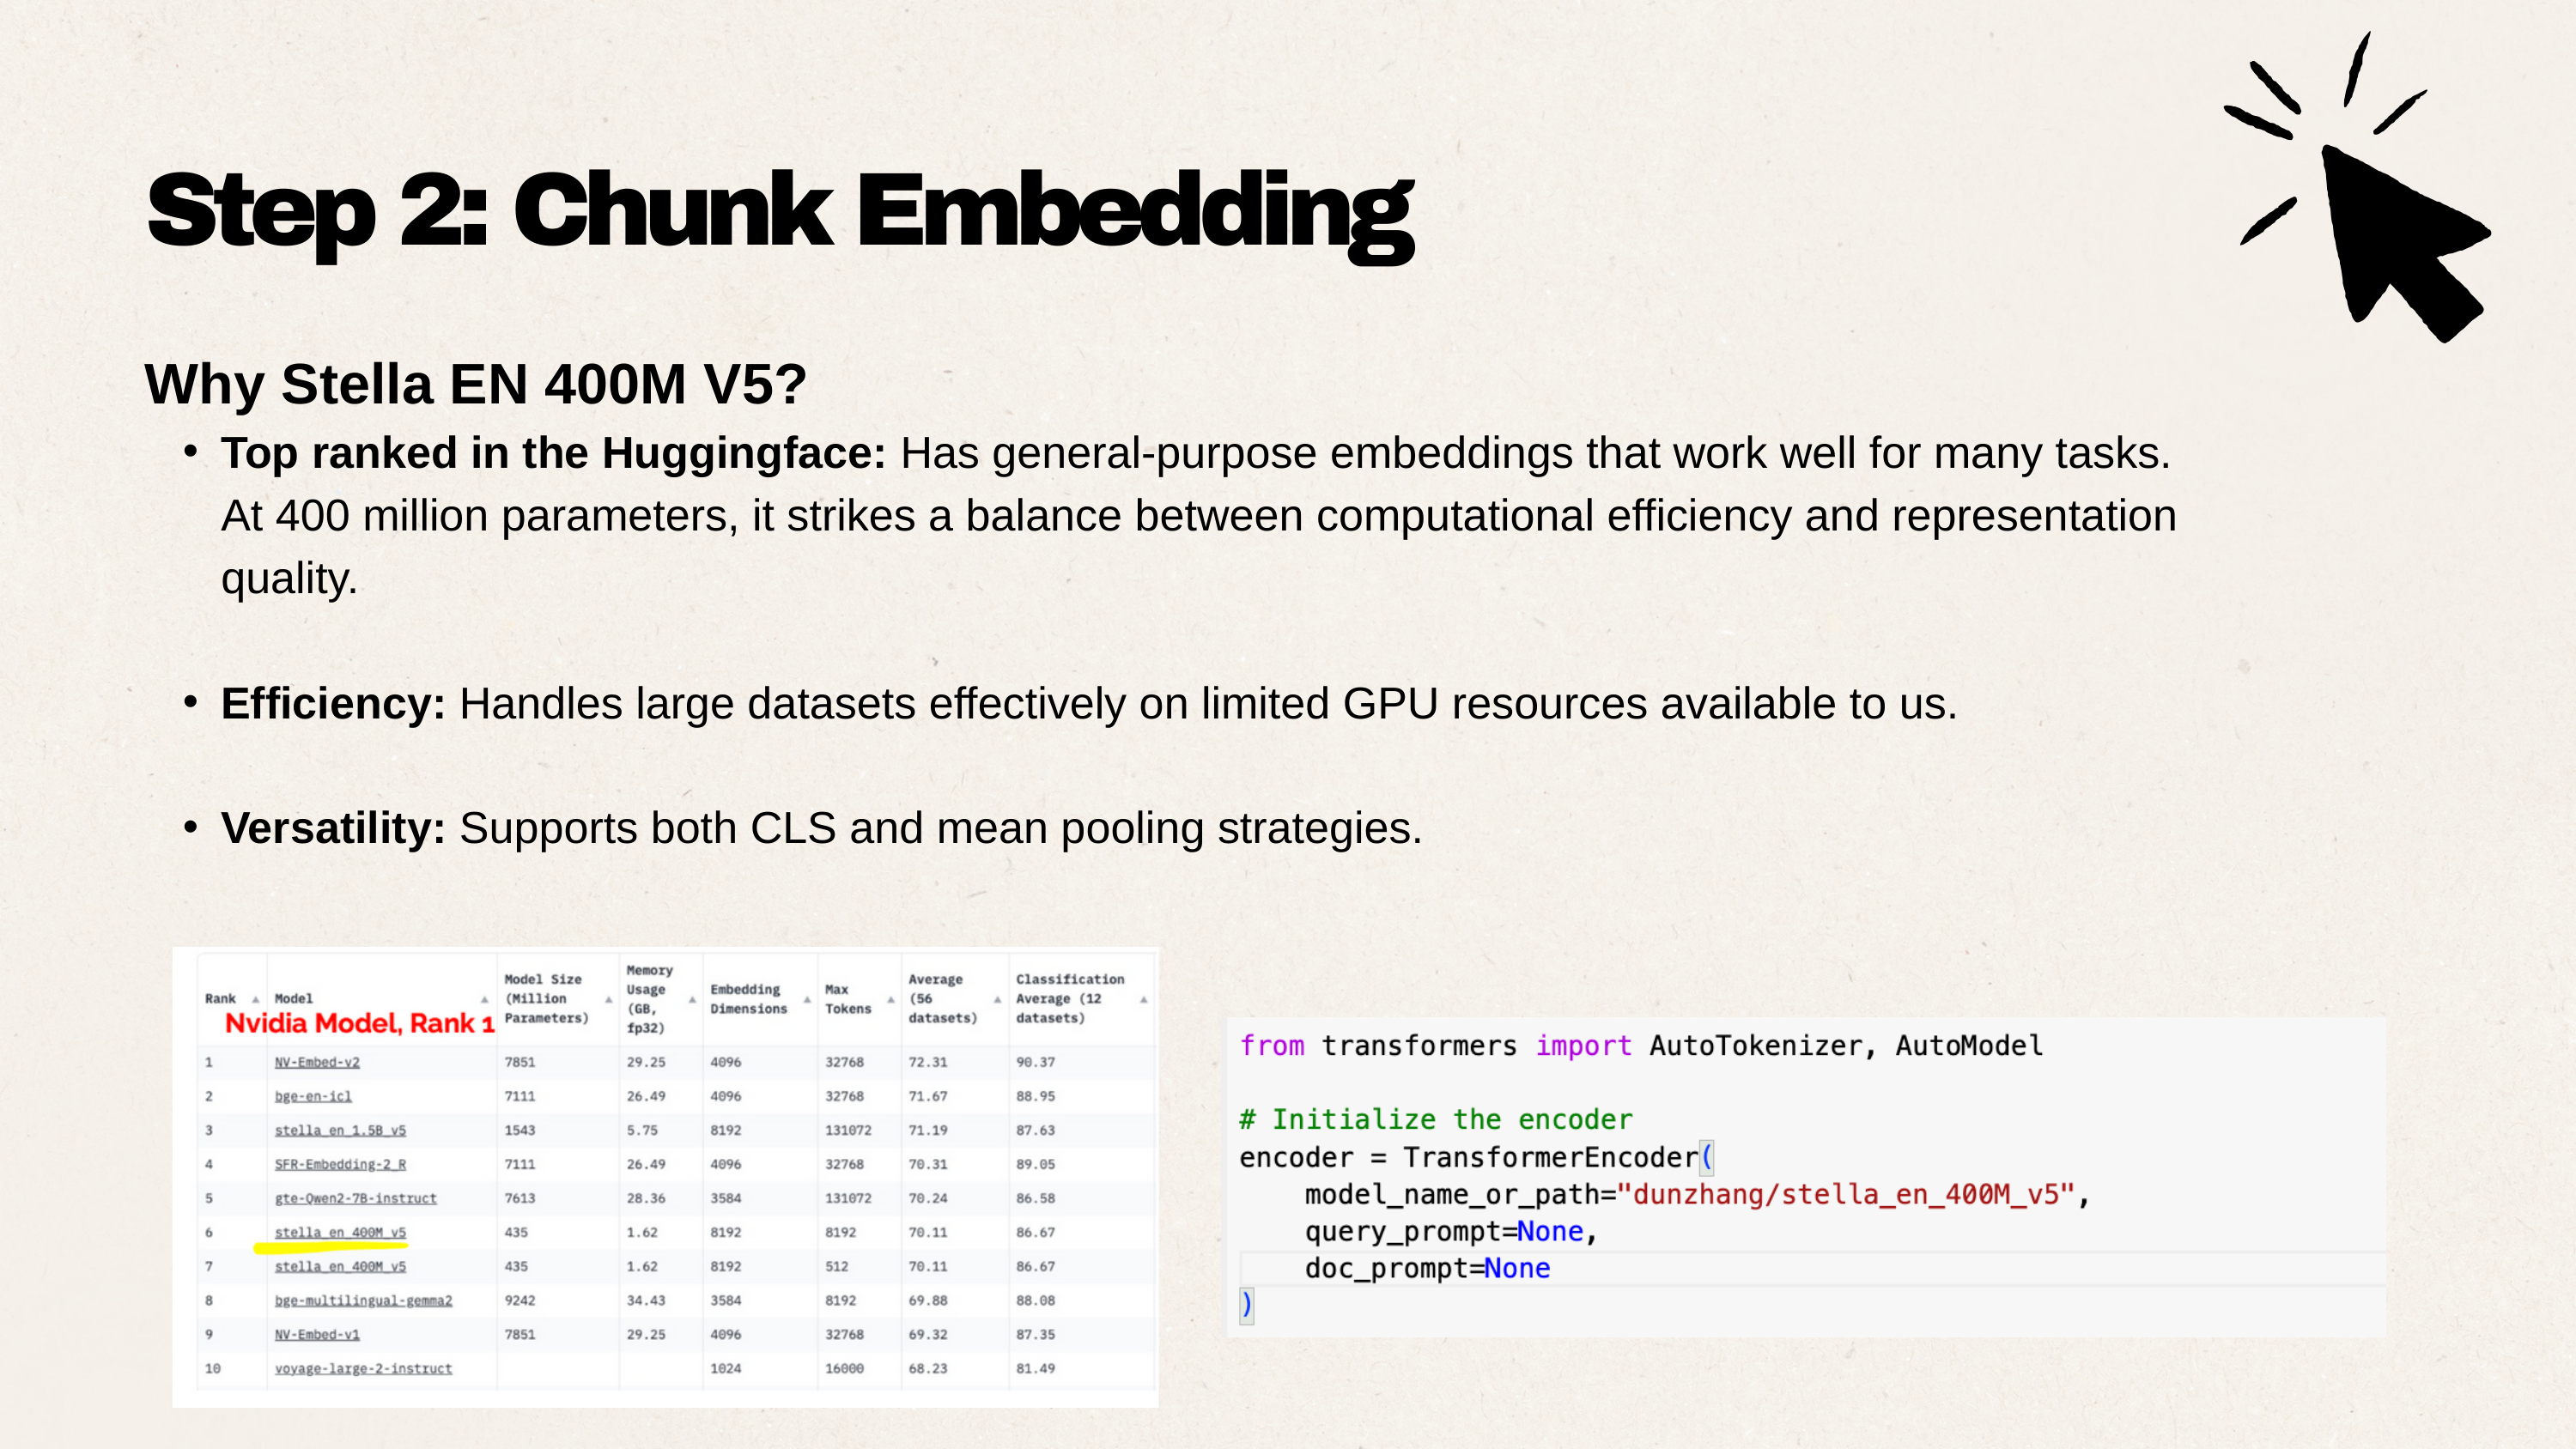

Step 2: Chunk Embedding
Why Stella EN 400M V5?
Top ranked in the Huggingface: Has general-purpose embeddings that work well for many tasks. At 400 million parameters, it strikes a balance between computational efficiency and representation quality.

Efficiency: Handles large datasets effectively on limited GPU resources available to us.

Versatility: Supports both CLS and mean pooling strategies.